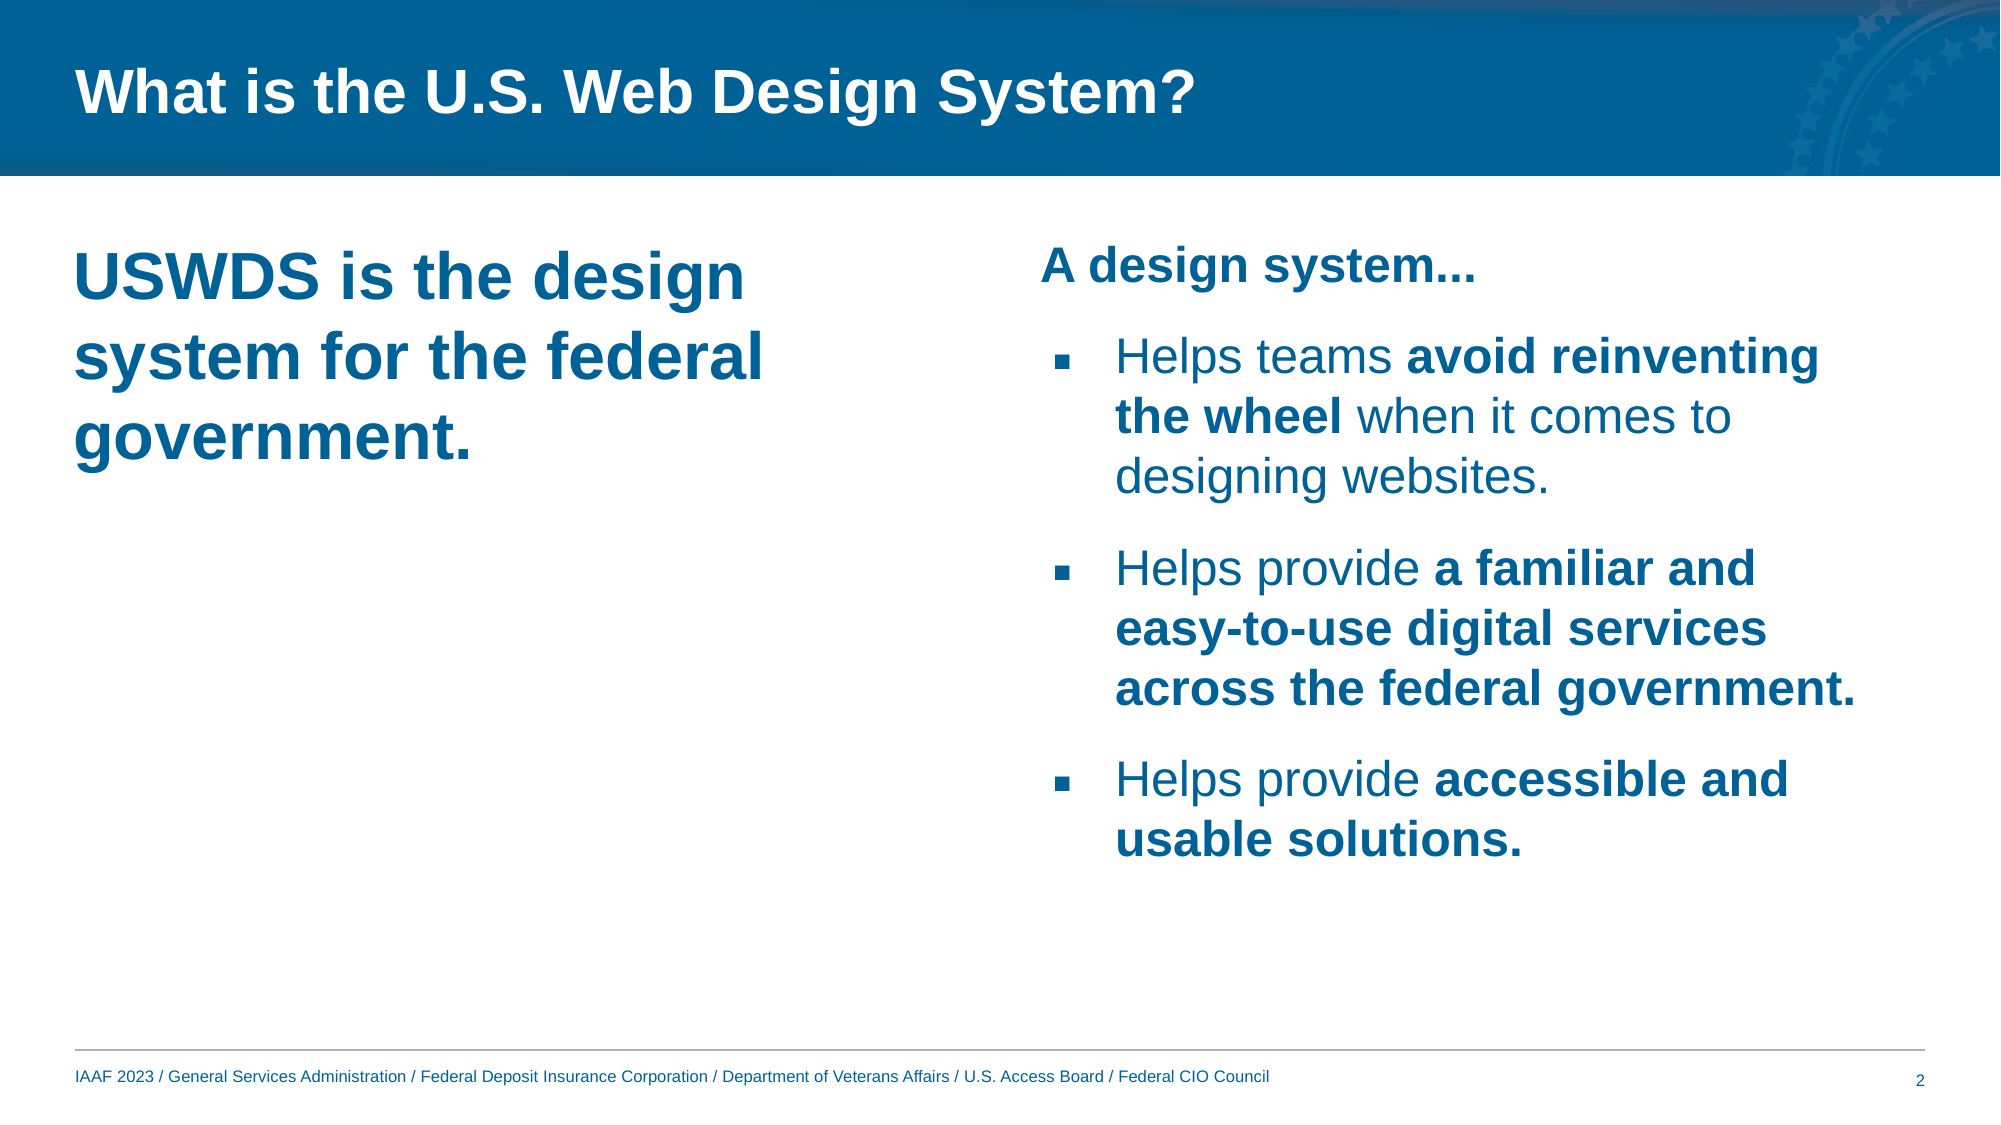

# What is the U.S. Web Design System?
USWDS is the design system for the federal government.
A design system...
Helps teams avoid reinventing the wheel when it comes to designing websites.
Helps provide a familiar and easy-to-use digital services across the federal government.
Helps provide accessible and usable solutions.

2